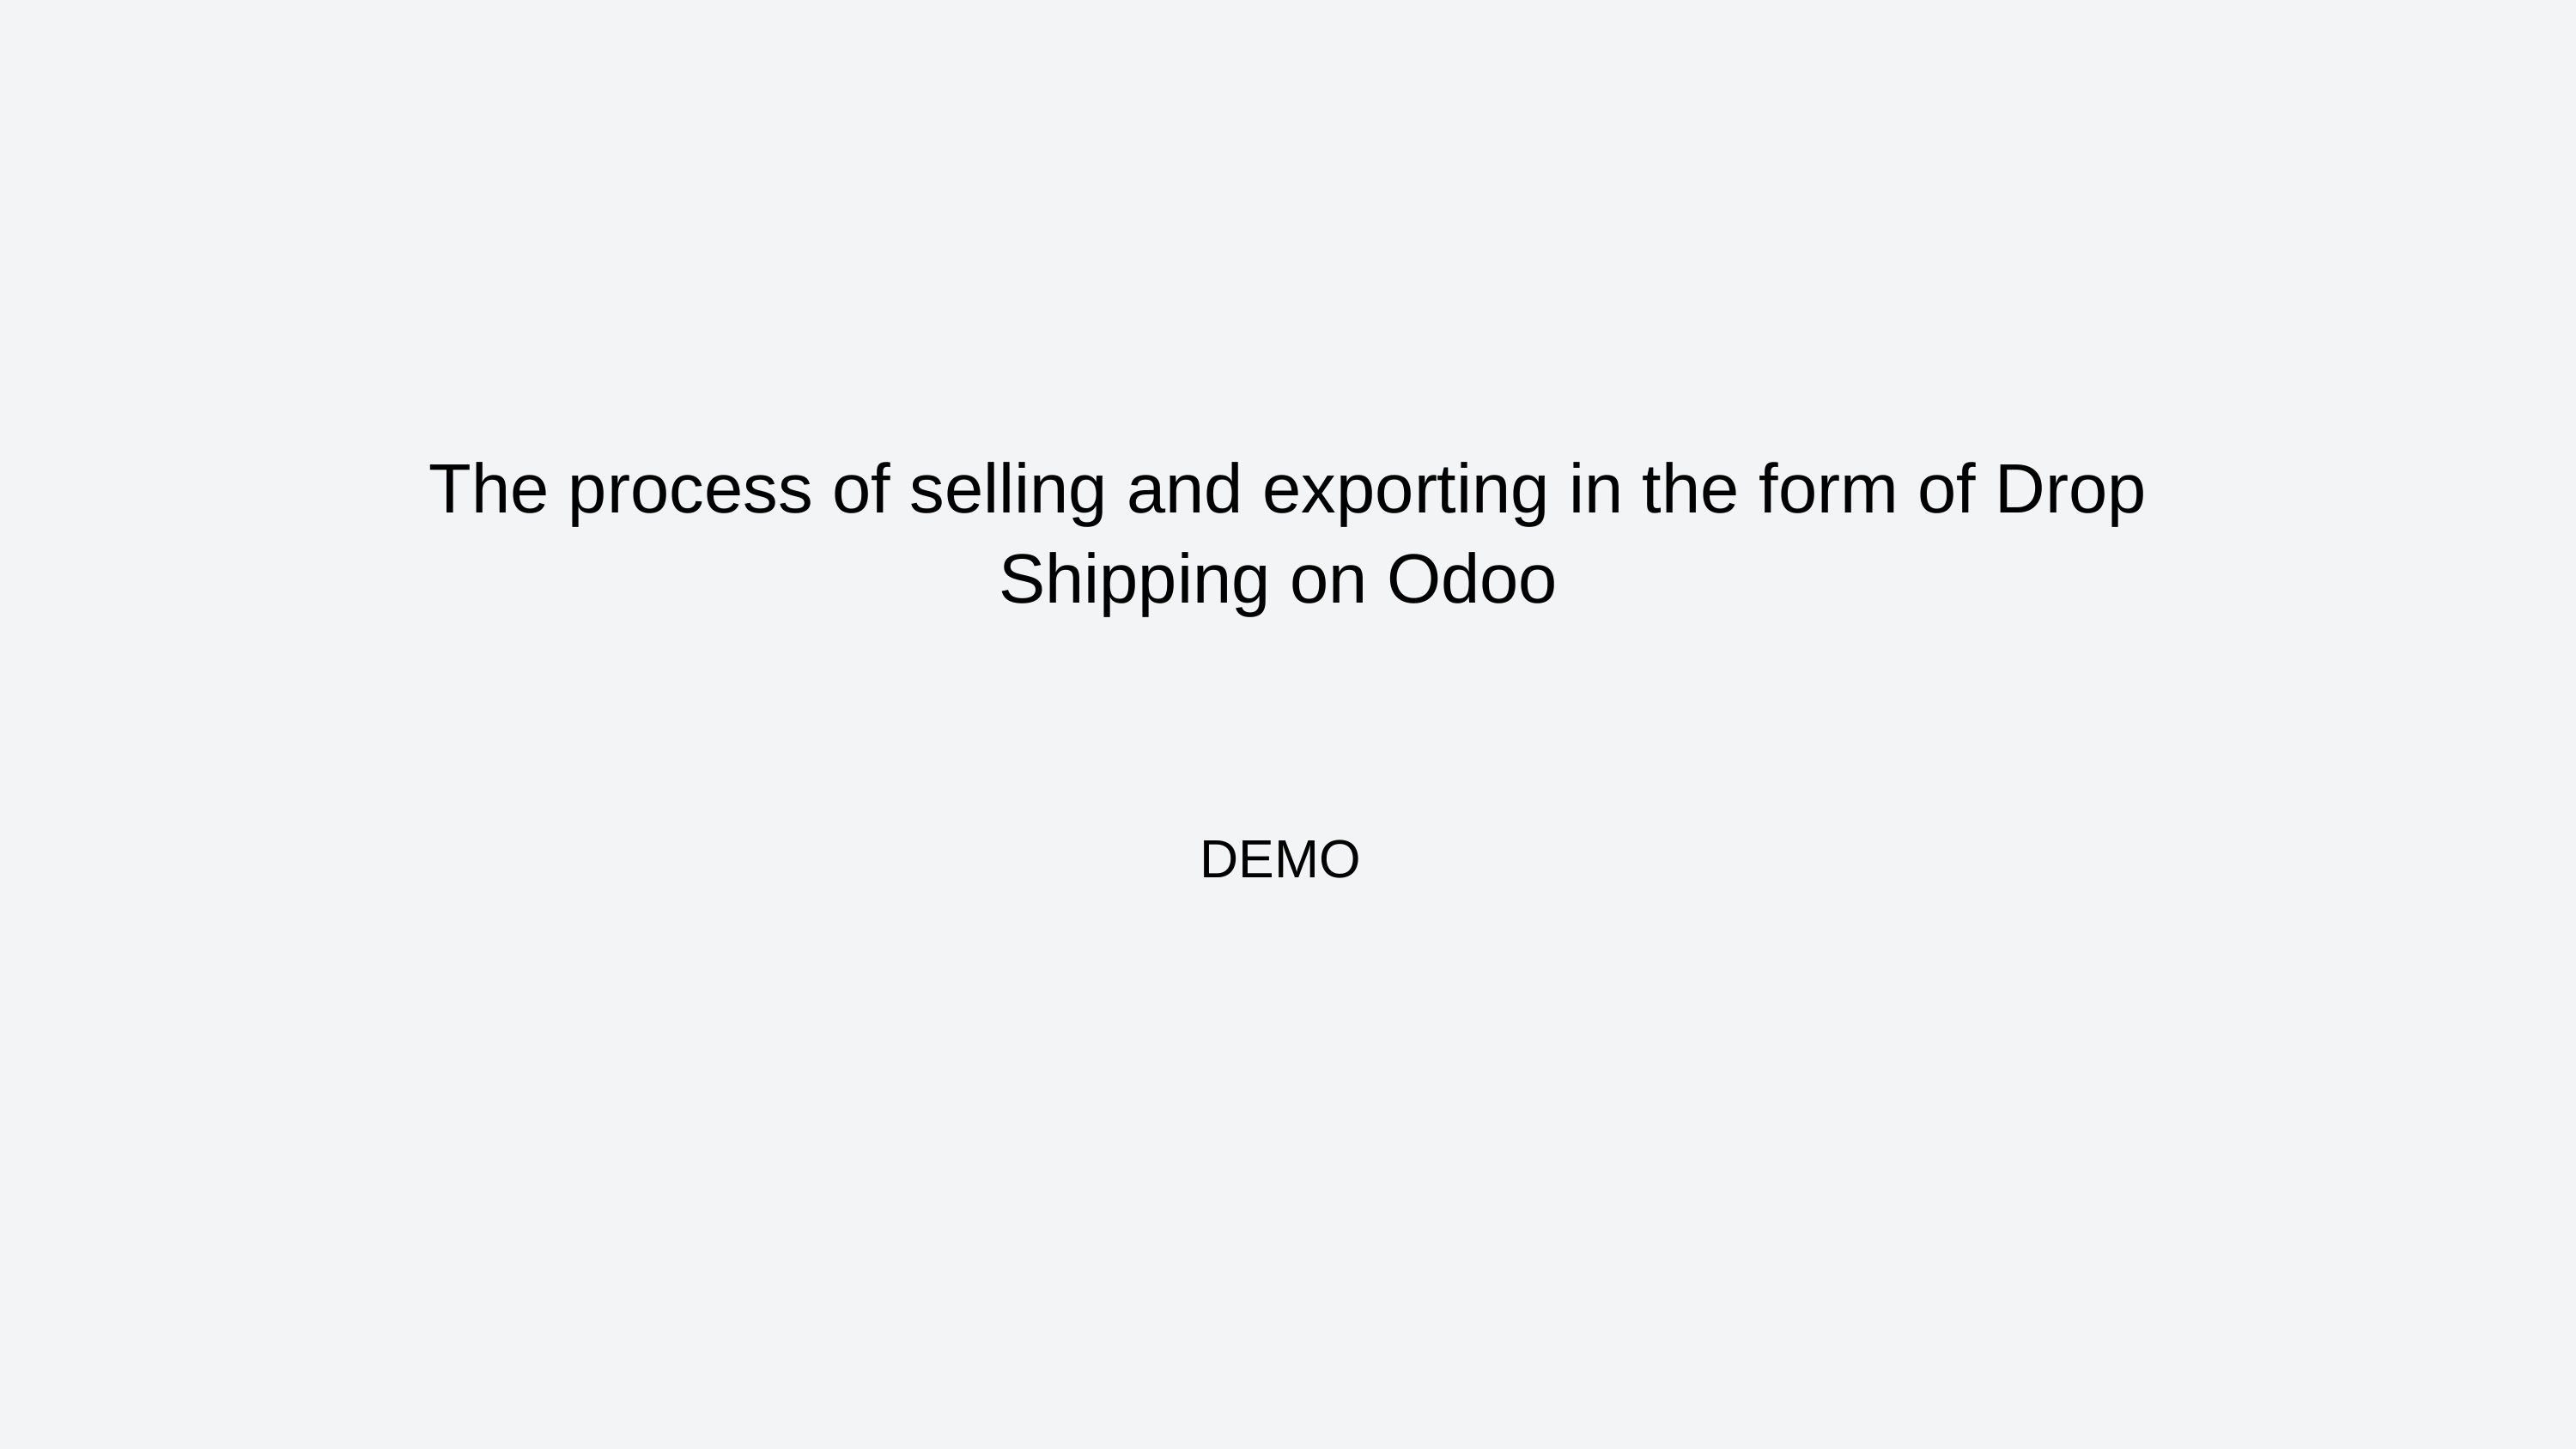

The process of selling and exporting in the form of Drop Shipping on Odoo
DEMO